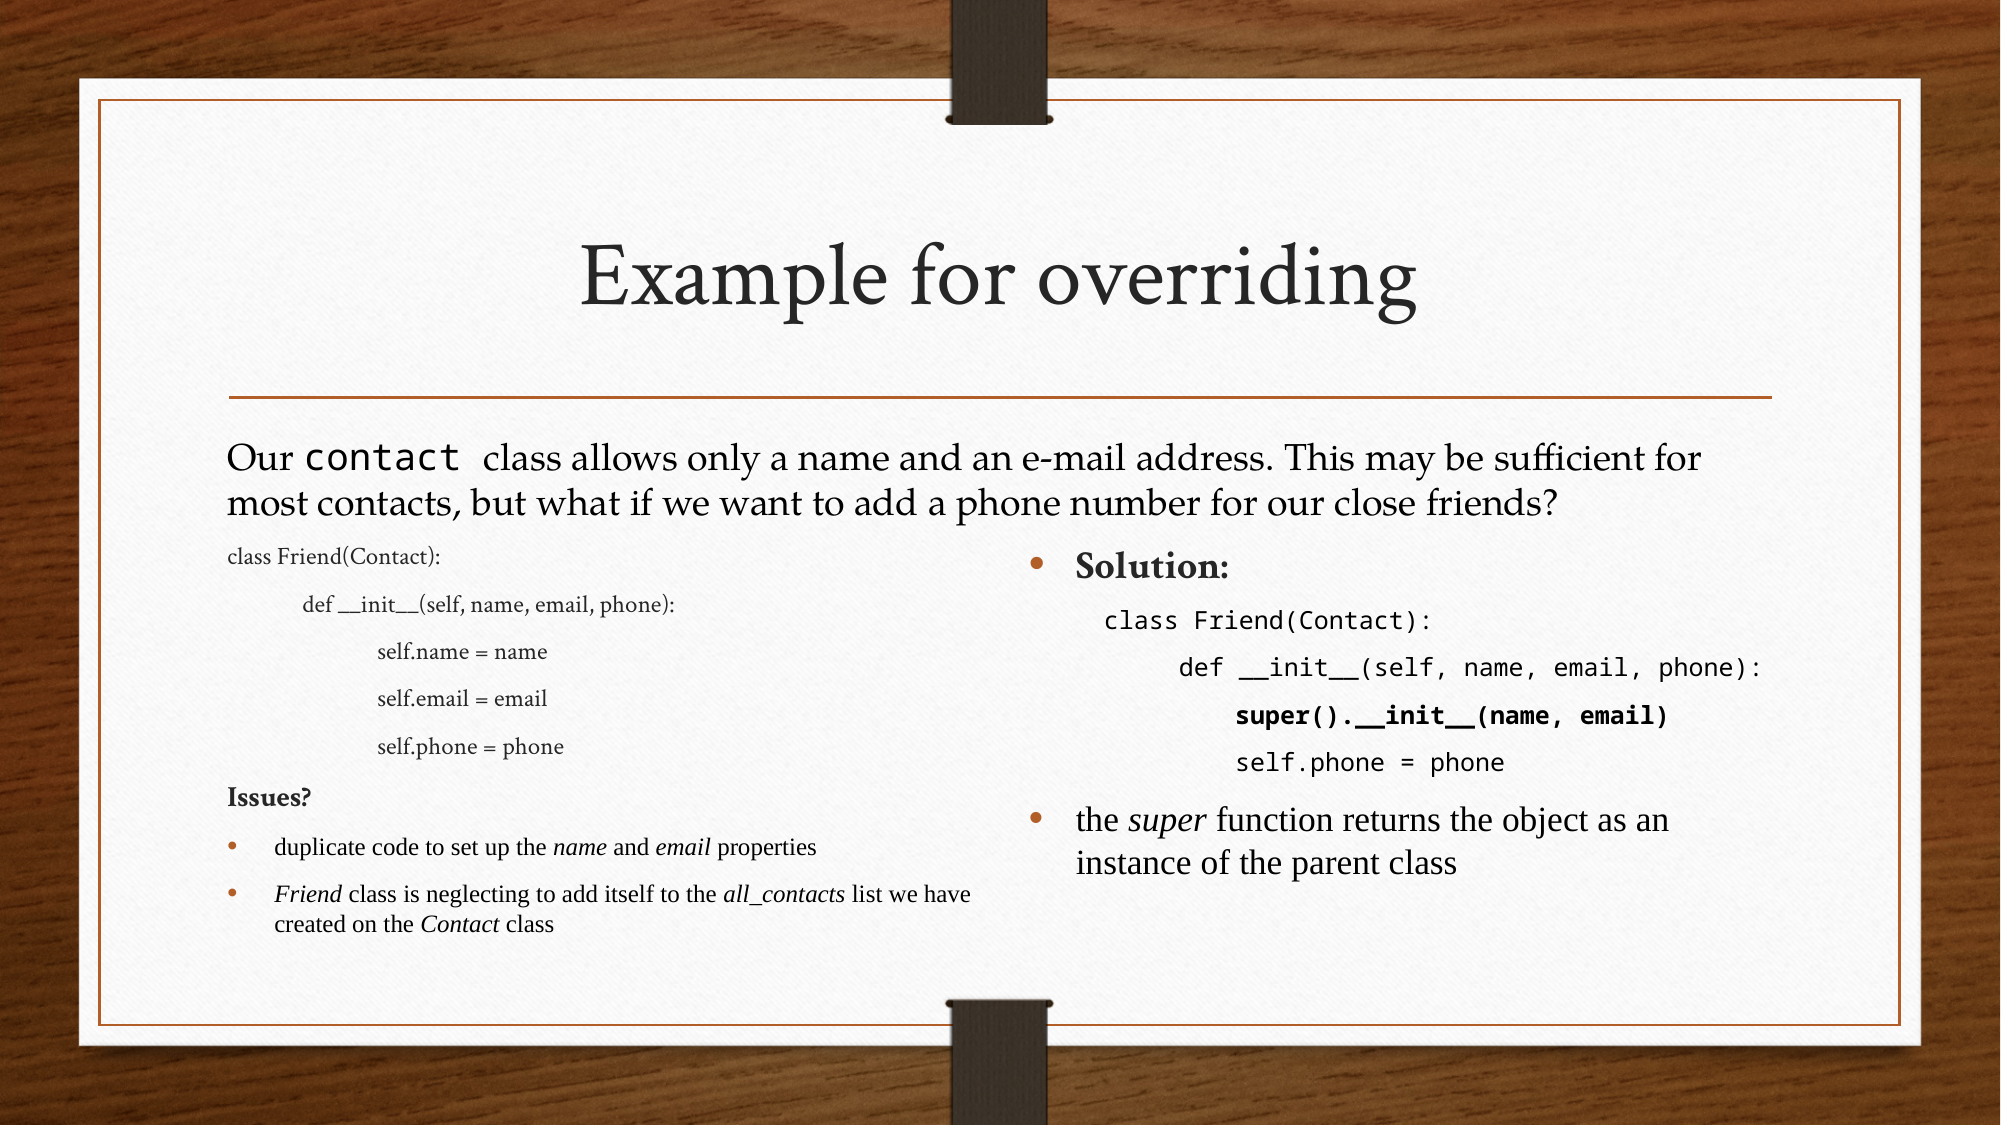

# Example for overriding
Our contact class allows only a name and an e-mail address. This may be sufficient for most contacts, but what if we want to add a phone number for our close friends?
class Friend(Contact):
def __init__(self, name, email, phone):
self.name = name
self.email = email
self.phone = phone
Issues?
duplicate code to set up the name and email properties
Friend class is neglecting to add itself to the all_contacts list we have created on the Contact class
Solution:
class Friend(Contact):
def __init__(self, name, email, phone):
super().__init__(name, email)
self.phone = phone
the super function returns the object as an instance of the parent class